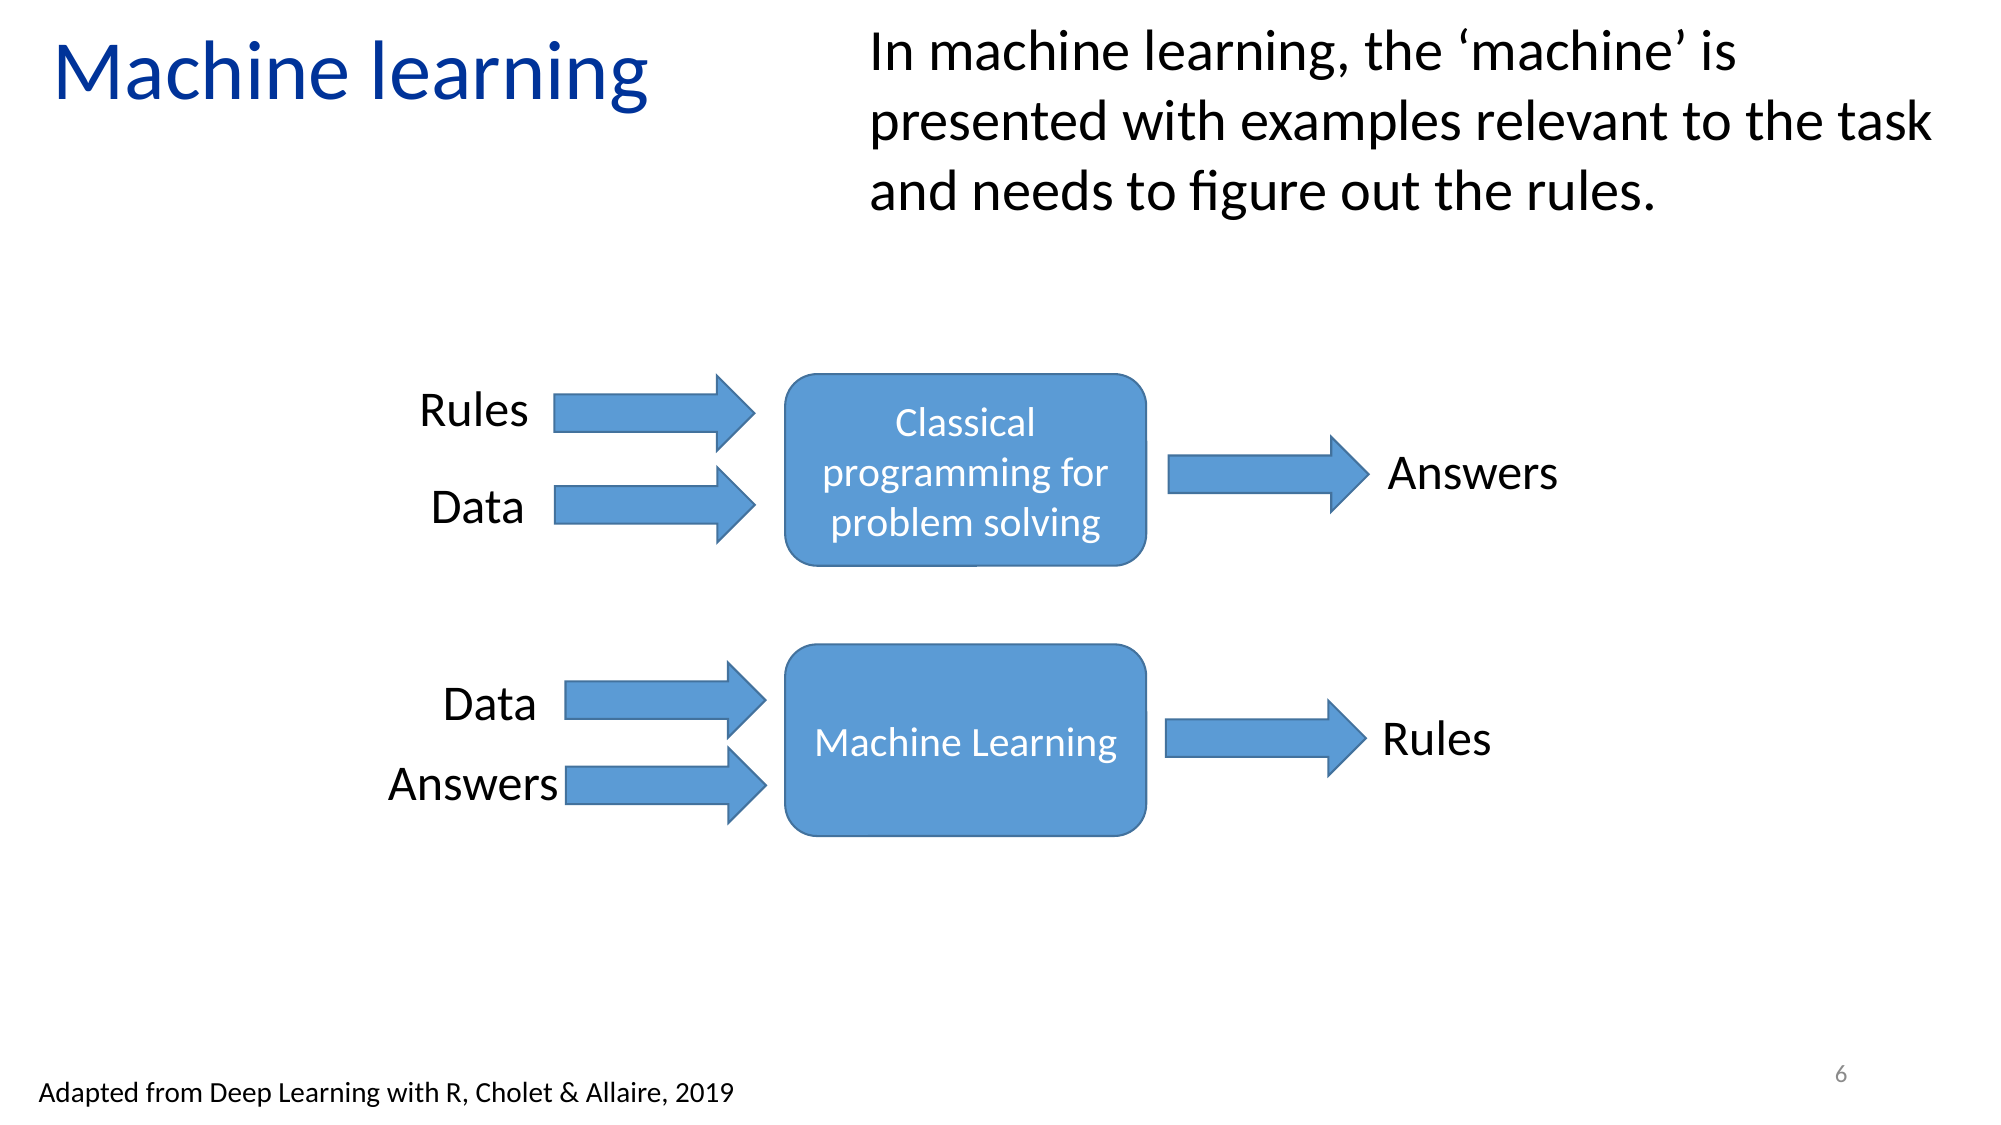

In machine learning, the ‘machine’ is presented with examples relevant to the task and needs to figure out the rules.
# Machine learning
Rules
Classical programming for problem solving

Answers

Data

Machine Learning
Data

Rules

Answers

6
Adapted from Deep Learning with R, Cholet & Allaire, 2019